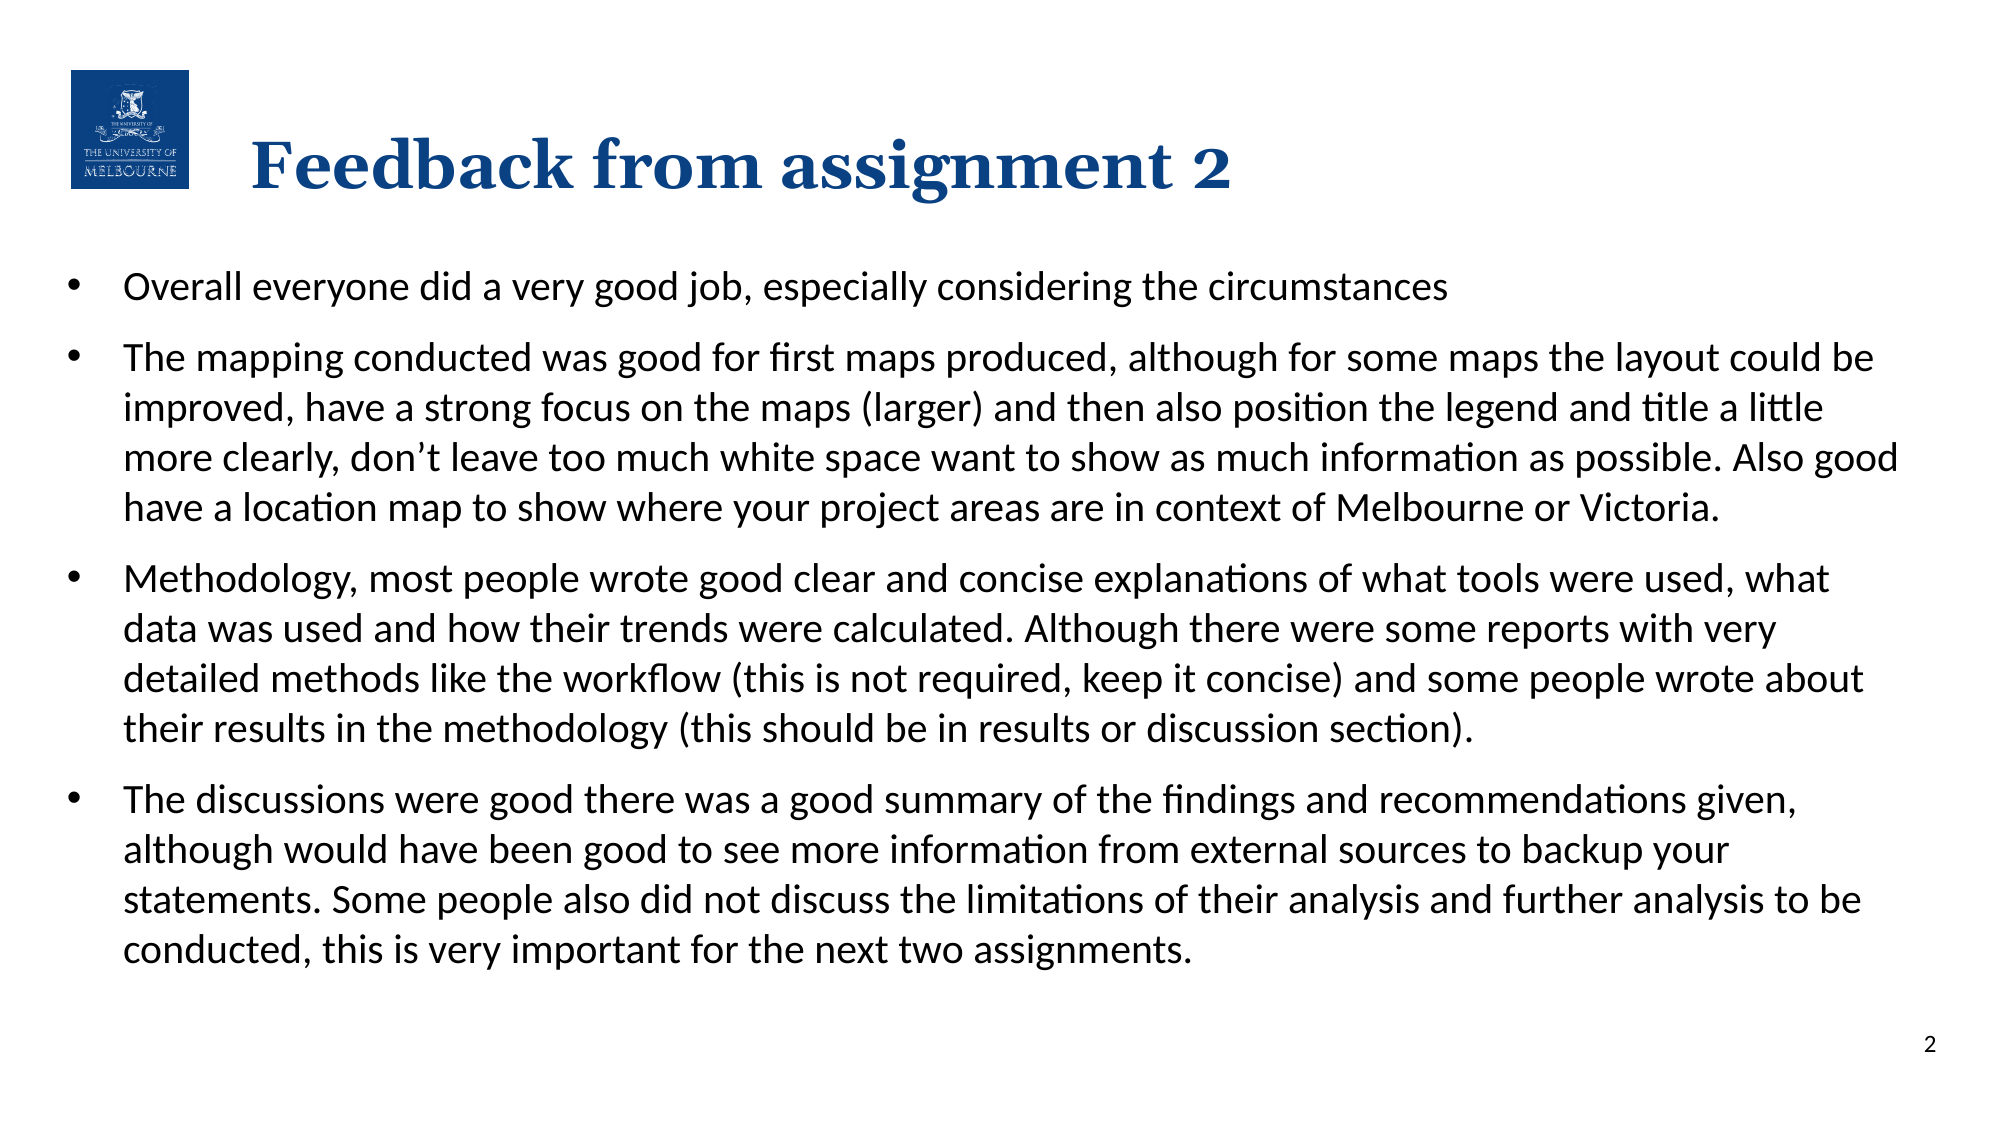

# Feedback from assignment 2
Overall everyone did a very good job, especially considering the circumstances
The mapping conducted was good for first maps produced, although for some maps the layout could be improved, have a strong focus on the maps (larger) and then also position the legend and title a little more clearly, don’t leave too much white space want to show as much information as possible. Also good have a location map to show where your project areas are in context of Melbourne or Victoria.
Methodology, most people wrote good clear and concise explanations of what tools were used, what data was used and how their trends were calculated. Although there were some reports with very detailed methods like the workflow (this is not required, keep it concise) and some people wrote about their results in the methodology (this should be in results or discussion section).
The discussions were good there was a good summary of the findings and recommendations given, although would have been good to see more information from external sources to backup your statements. Some people also did not discuss the limitations of their analysis and further analysis to be conducted, this is very important for the next two assignments.

2